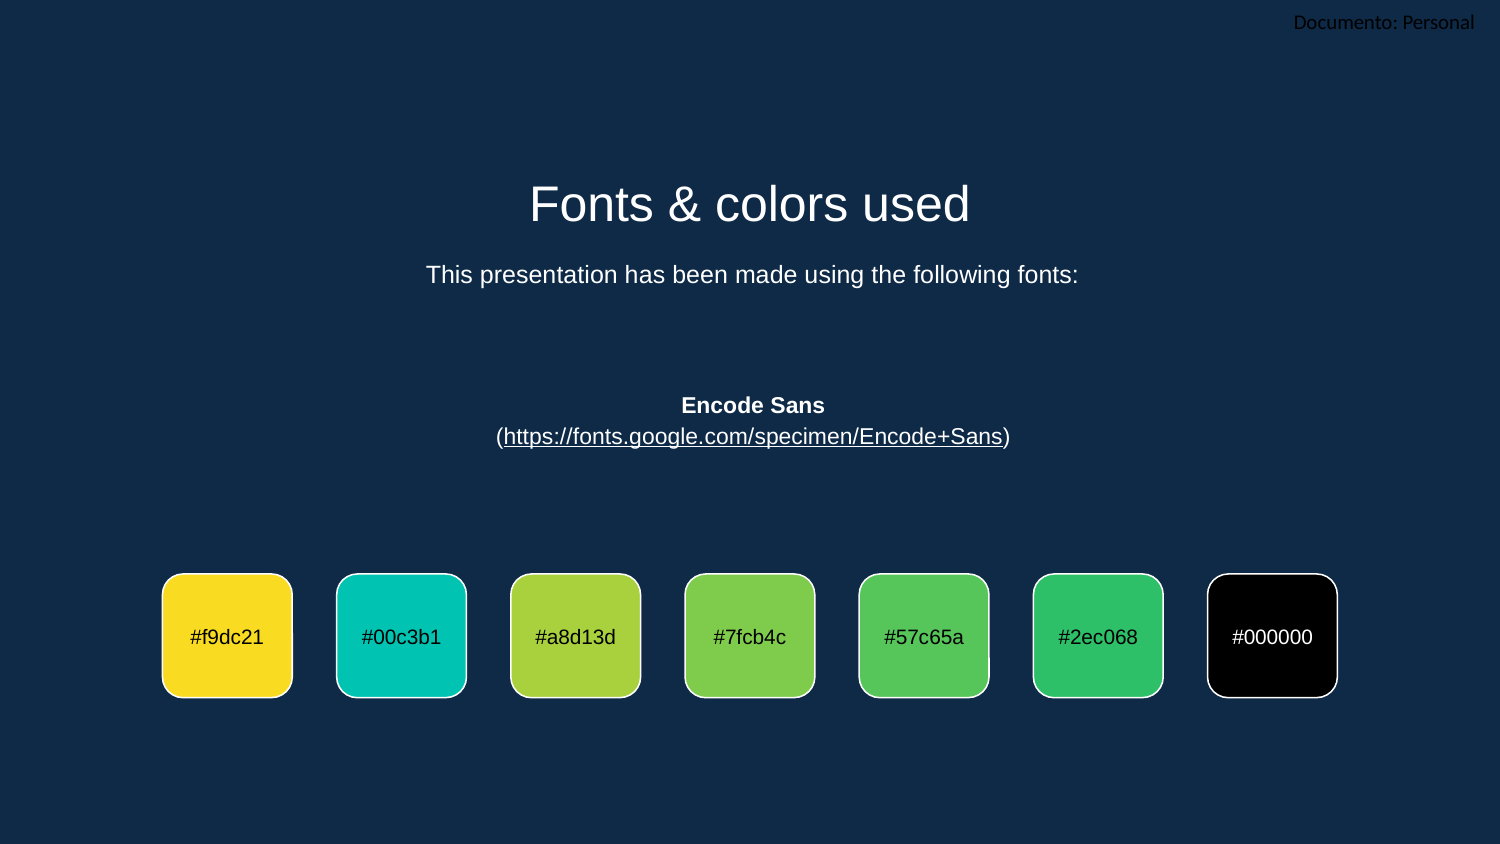

Fonts & colors used
This presentation has been made using the following fonts:

Encode Sans
(https://fonts.google.com/specimen/Encode+Sans)

#f9dc21
#00c3b1
#a8d13d
#7fcb4c
#57c65a
#2ec068
#000000